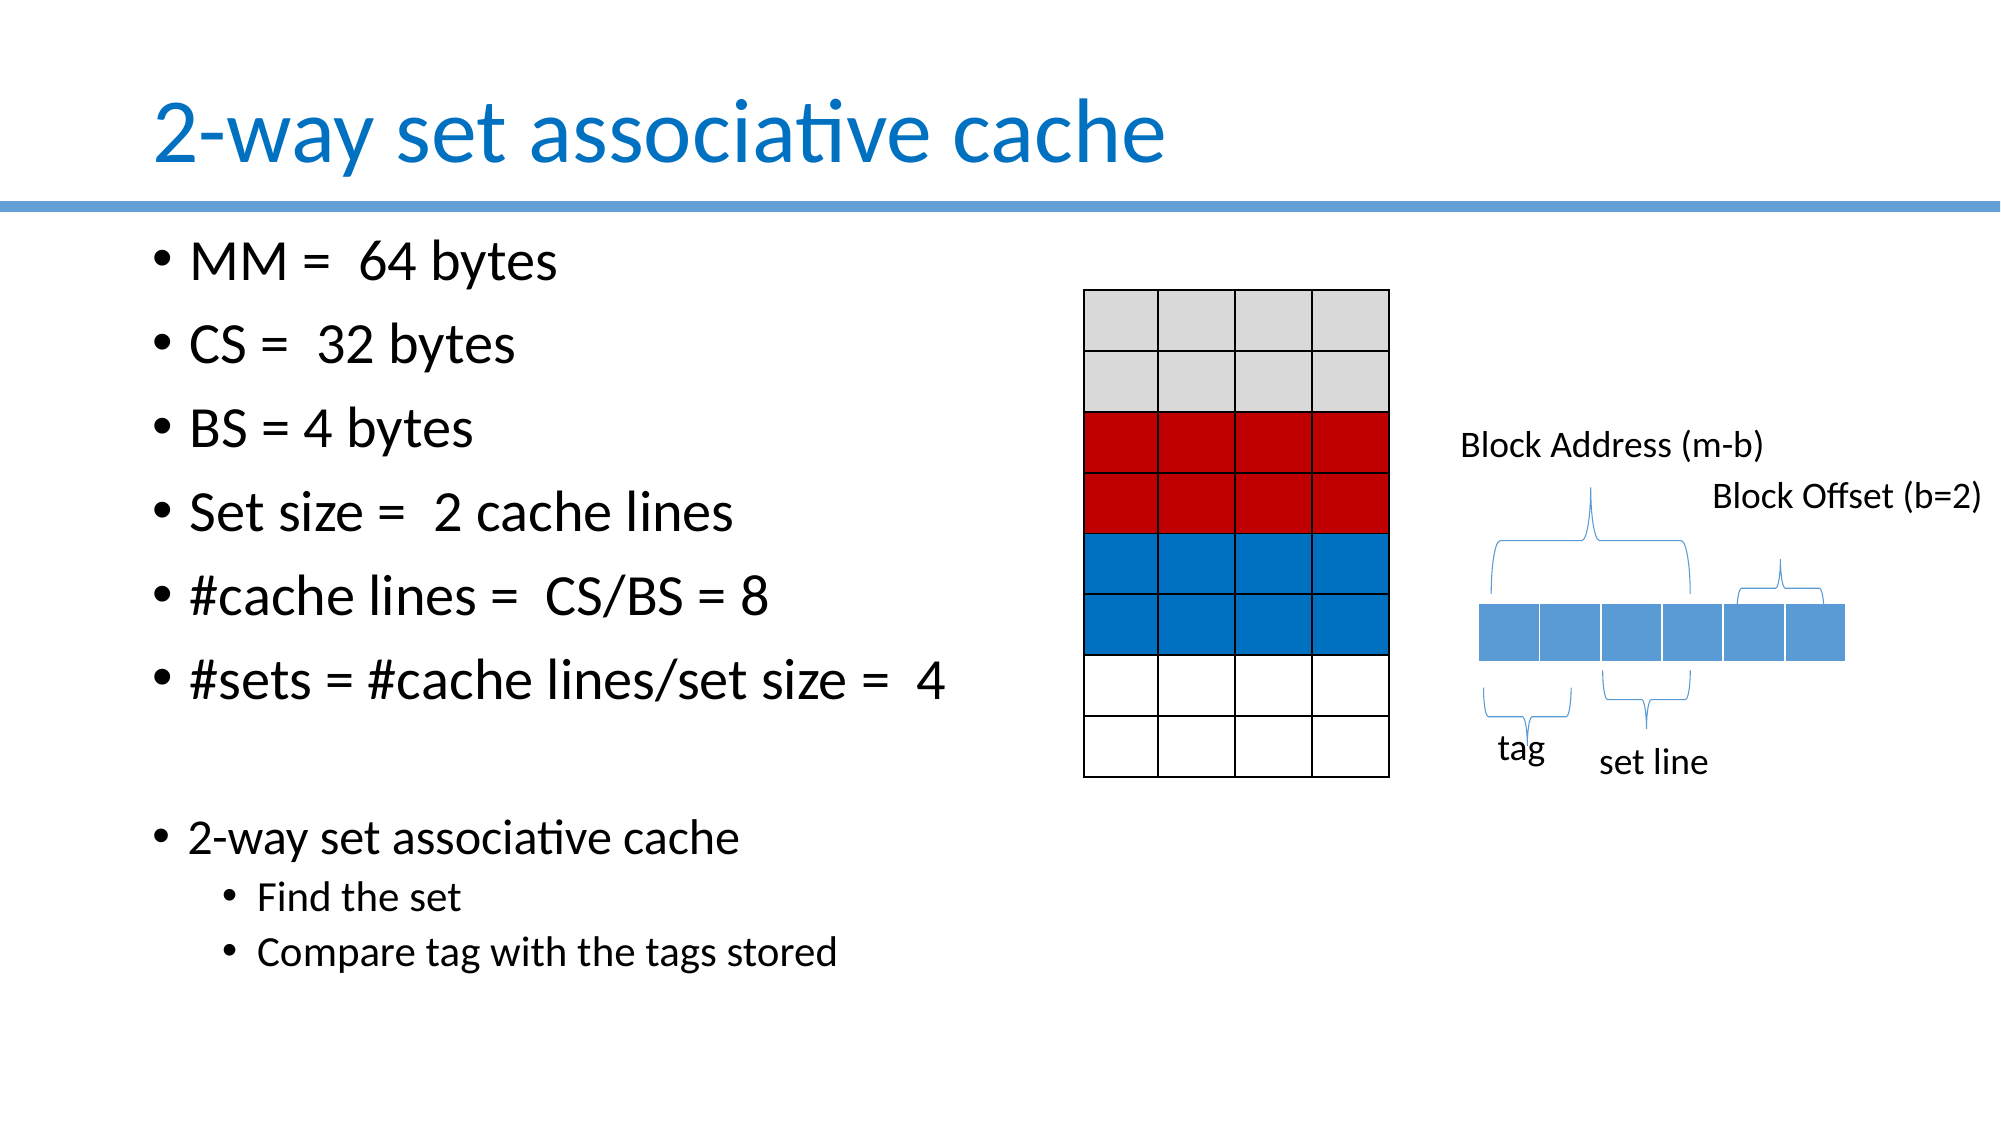

# 2-way set associative cache
MM =  64 bytes
CS =  32 bytes
BS = 4 bytes
Set size =  2 cache lines
#cache lines =  CS/BS = 8
#sets = #cache lines/set size =  4
|  |  |  |  |
| --- | --- | --- | --- |
|  |  |  |  |
|  |  |  |  |
|  |  |  |  |
|  |  |  |  |
|  |  |  |  |
|  |  |  |  |
|  |  |  |  |
Block Address (m-b)

Block Offset (b=2)

|  |  |  |  |  |  |
| --- | --- | --- | --- | --- | --- |

tag
set line
2-way set associative cache
Find the set
Compare tag with the tags stored
95